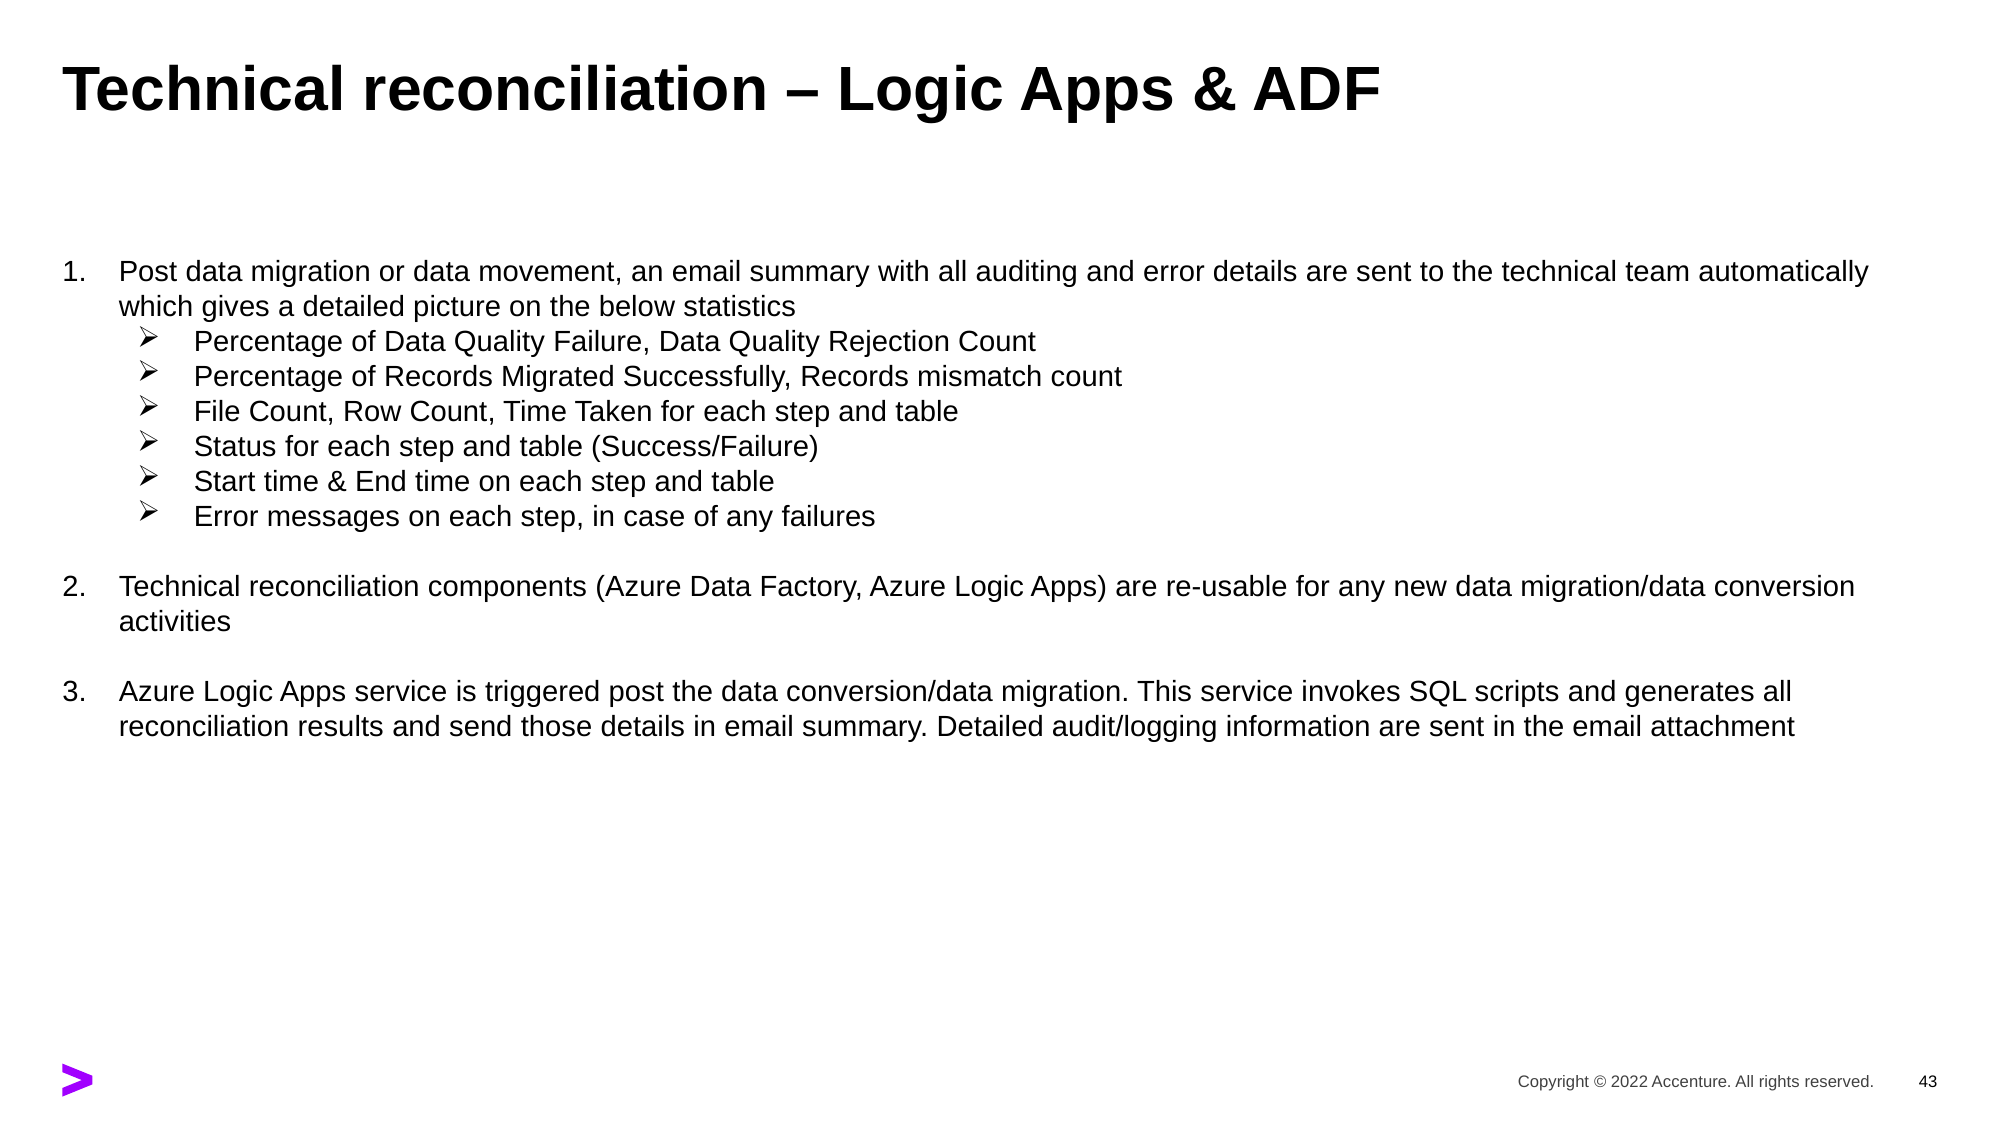

# Technical reconciliation – Logic Apps & ADF
Post data migration or data movement, an email summary with all auditing and error details are sent to the technical team automatically which gives a detailed picture on the below statistics
Percentage of Data Quality Failure, Data Quality Rejection Count
Percentage of Records Migrated Successfully, Records mismatch count
File Count, Row Count, Time Taken for each step and table
Status for each step and table (Success/Failure)
Start time & End time on each step and table
Error messages on each step, in case of any failures

Technical reconciliation components (Azure Data Factory, Azure Logic Apps) are re-usable for any new data migration/data conversion activities
Azure Logic Apps service is triggered post the data conversion/data migration. This service invokes SQL scripts and generates all reconciliation results and send those details in email summary. Detailed audit/logging information are sent in the email attachment
Copyright © 2022 Accenture. All rights reserved.
43